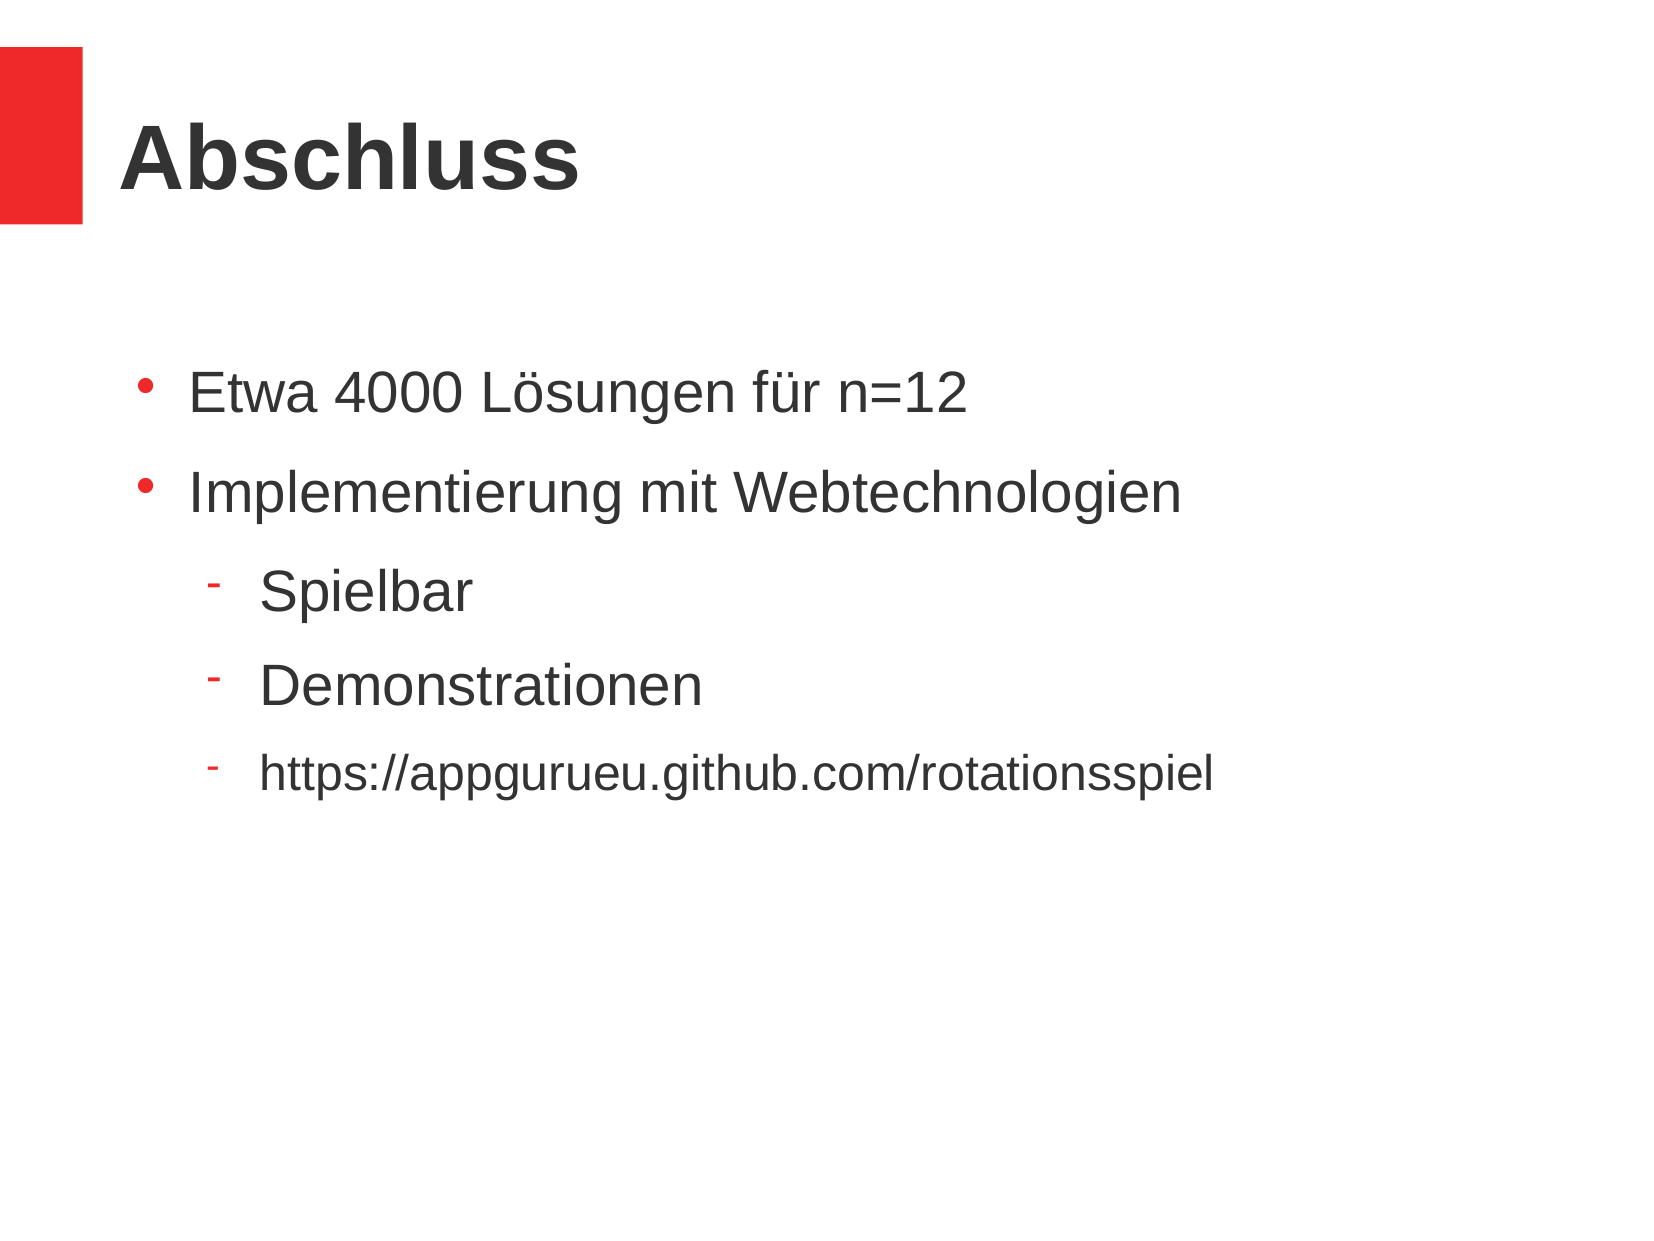

Abschluss
Etwa 4000 Lösungen für n=12
Implementierung mit Webtechnologien
Spielbar
Demonstrationen
https://appgurueu.github.com/rotationsspiel